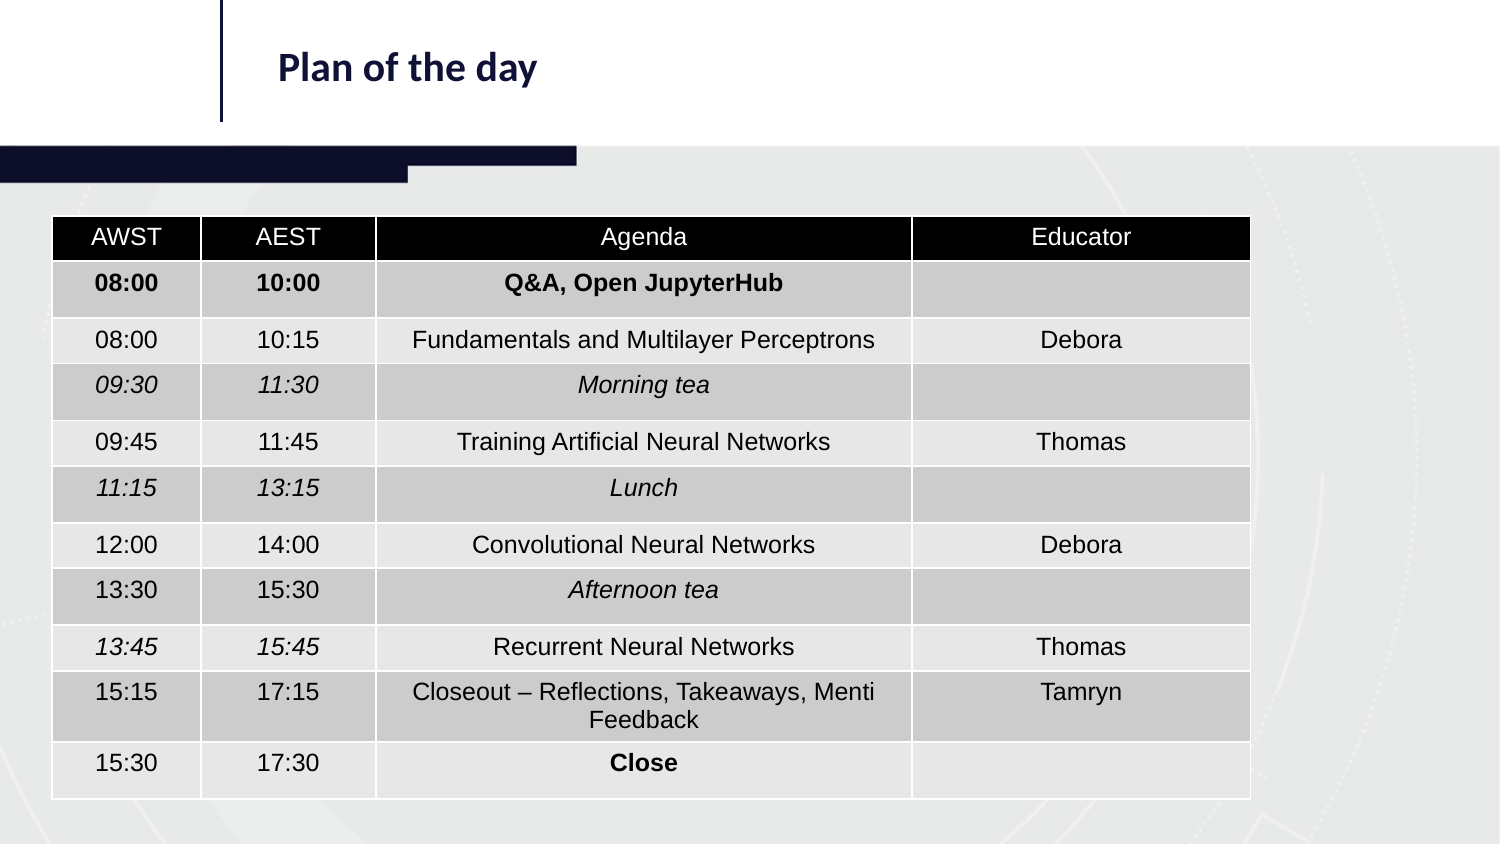

Plan of the day
| AWST | AEST | Agenda | Educator |
| --- | --- | --- | --- |
| 08:00 | 10:00 | Q&A, Open JupyterHub |  |
| 08:00 | 10:15 | Fundamentals and Multilayer Perceptrons | Debora |
| 09:30 | 11:30 | Morning tea |  |
| 09:45 | 11:45 | Training Artificial Neural Networks | Thomas |
| 11:15 | 13:15 | Lunch |  |
| 12:00 | 14:00 | Convolutional Neural Networks | Debora |
| 13:30 | 15:30 | Afternoon tea |  |
| 13:45 | 15:45 | Recurrent Neural Networks | Thomas |
| 15:15 | 17:15 | Closeout – Reflections, Takeaways, Menti Feedback | Tamryn |
| 15:30 | 17:30 | Close |  |